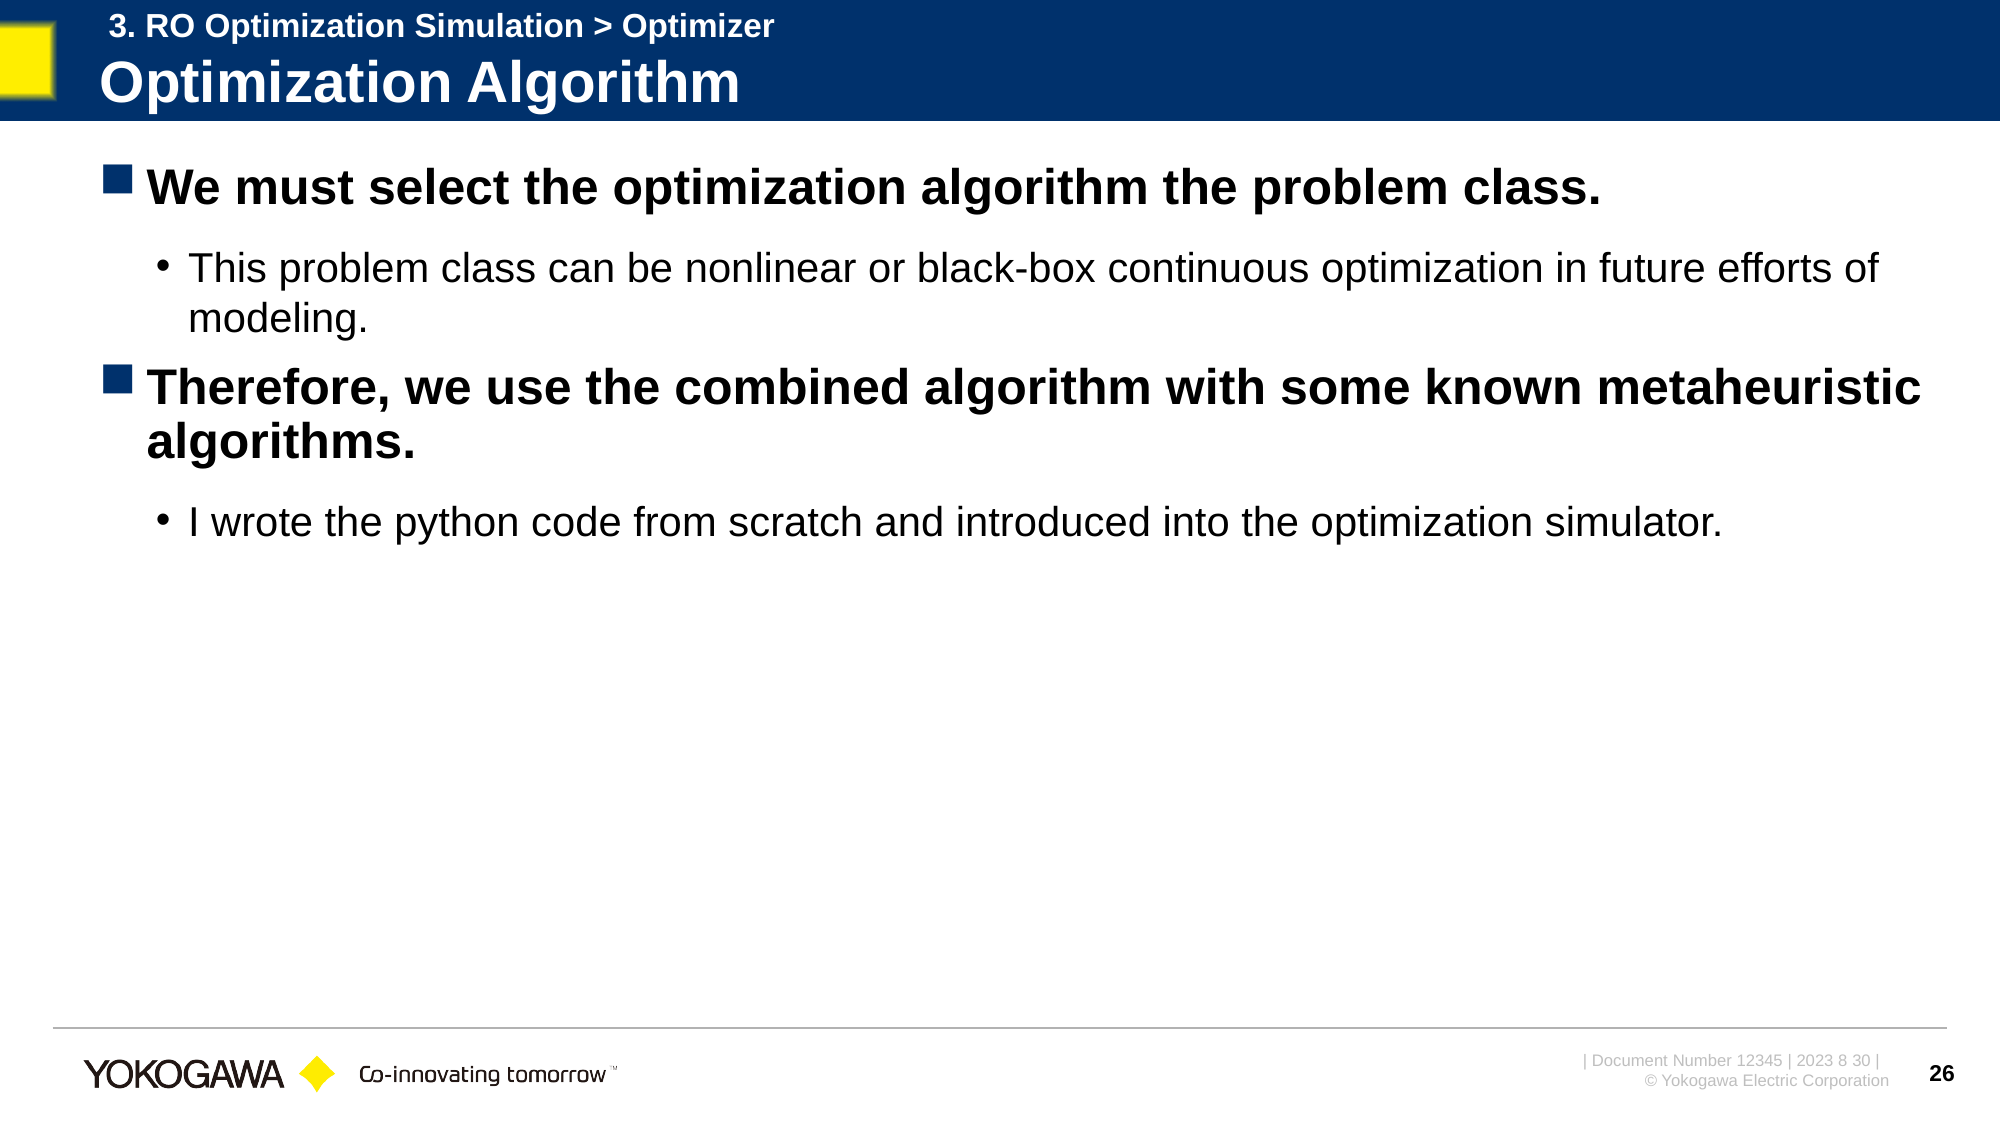

3. RO Optimization Simulation > Optimizer
# Optimization Algorithm
We must select the optimization algorithm the problem class.
This problem class can be nonlinear or black-box continuous optimization in future efforts of modeling.
Therefore, we use the combined algorithm with some known metaheuristic algorithms.
I wrote the python code from scratch and introduced into the optimization simulator.
26